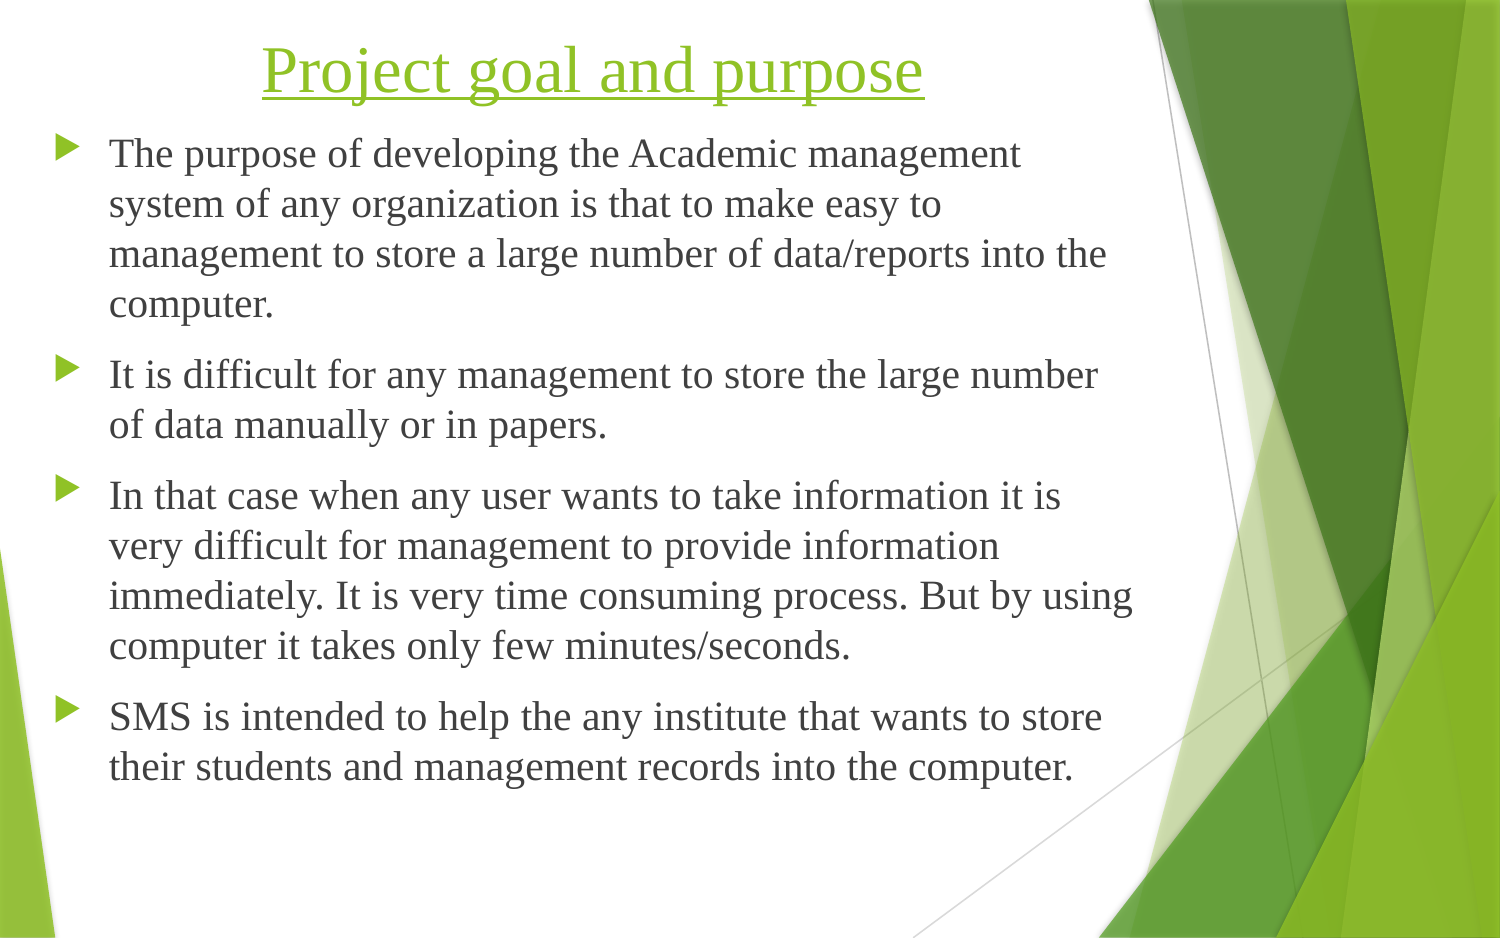

Project goal and purpose

The purpose of developing the Academic management system of any organization is that to make easy to management to store a large number of data/reports into the computer.
It is difficult for any management to store the large number of data manually or in papers.
In that case when any user wants to take information it is very difficult for management to provide information immediately. It is very time consuming process. But by using computer it takes only few minutes/seconds.
SMS is intended to help the any institute that wants to store their students and management records into the computer.